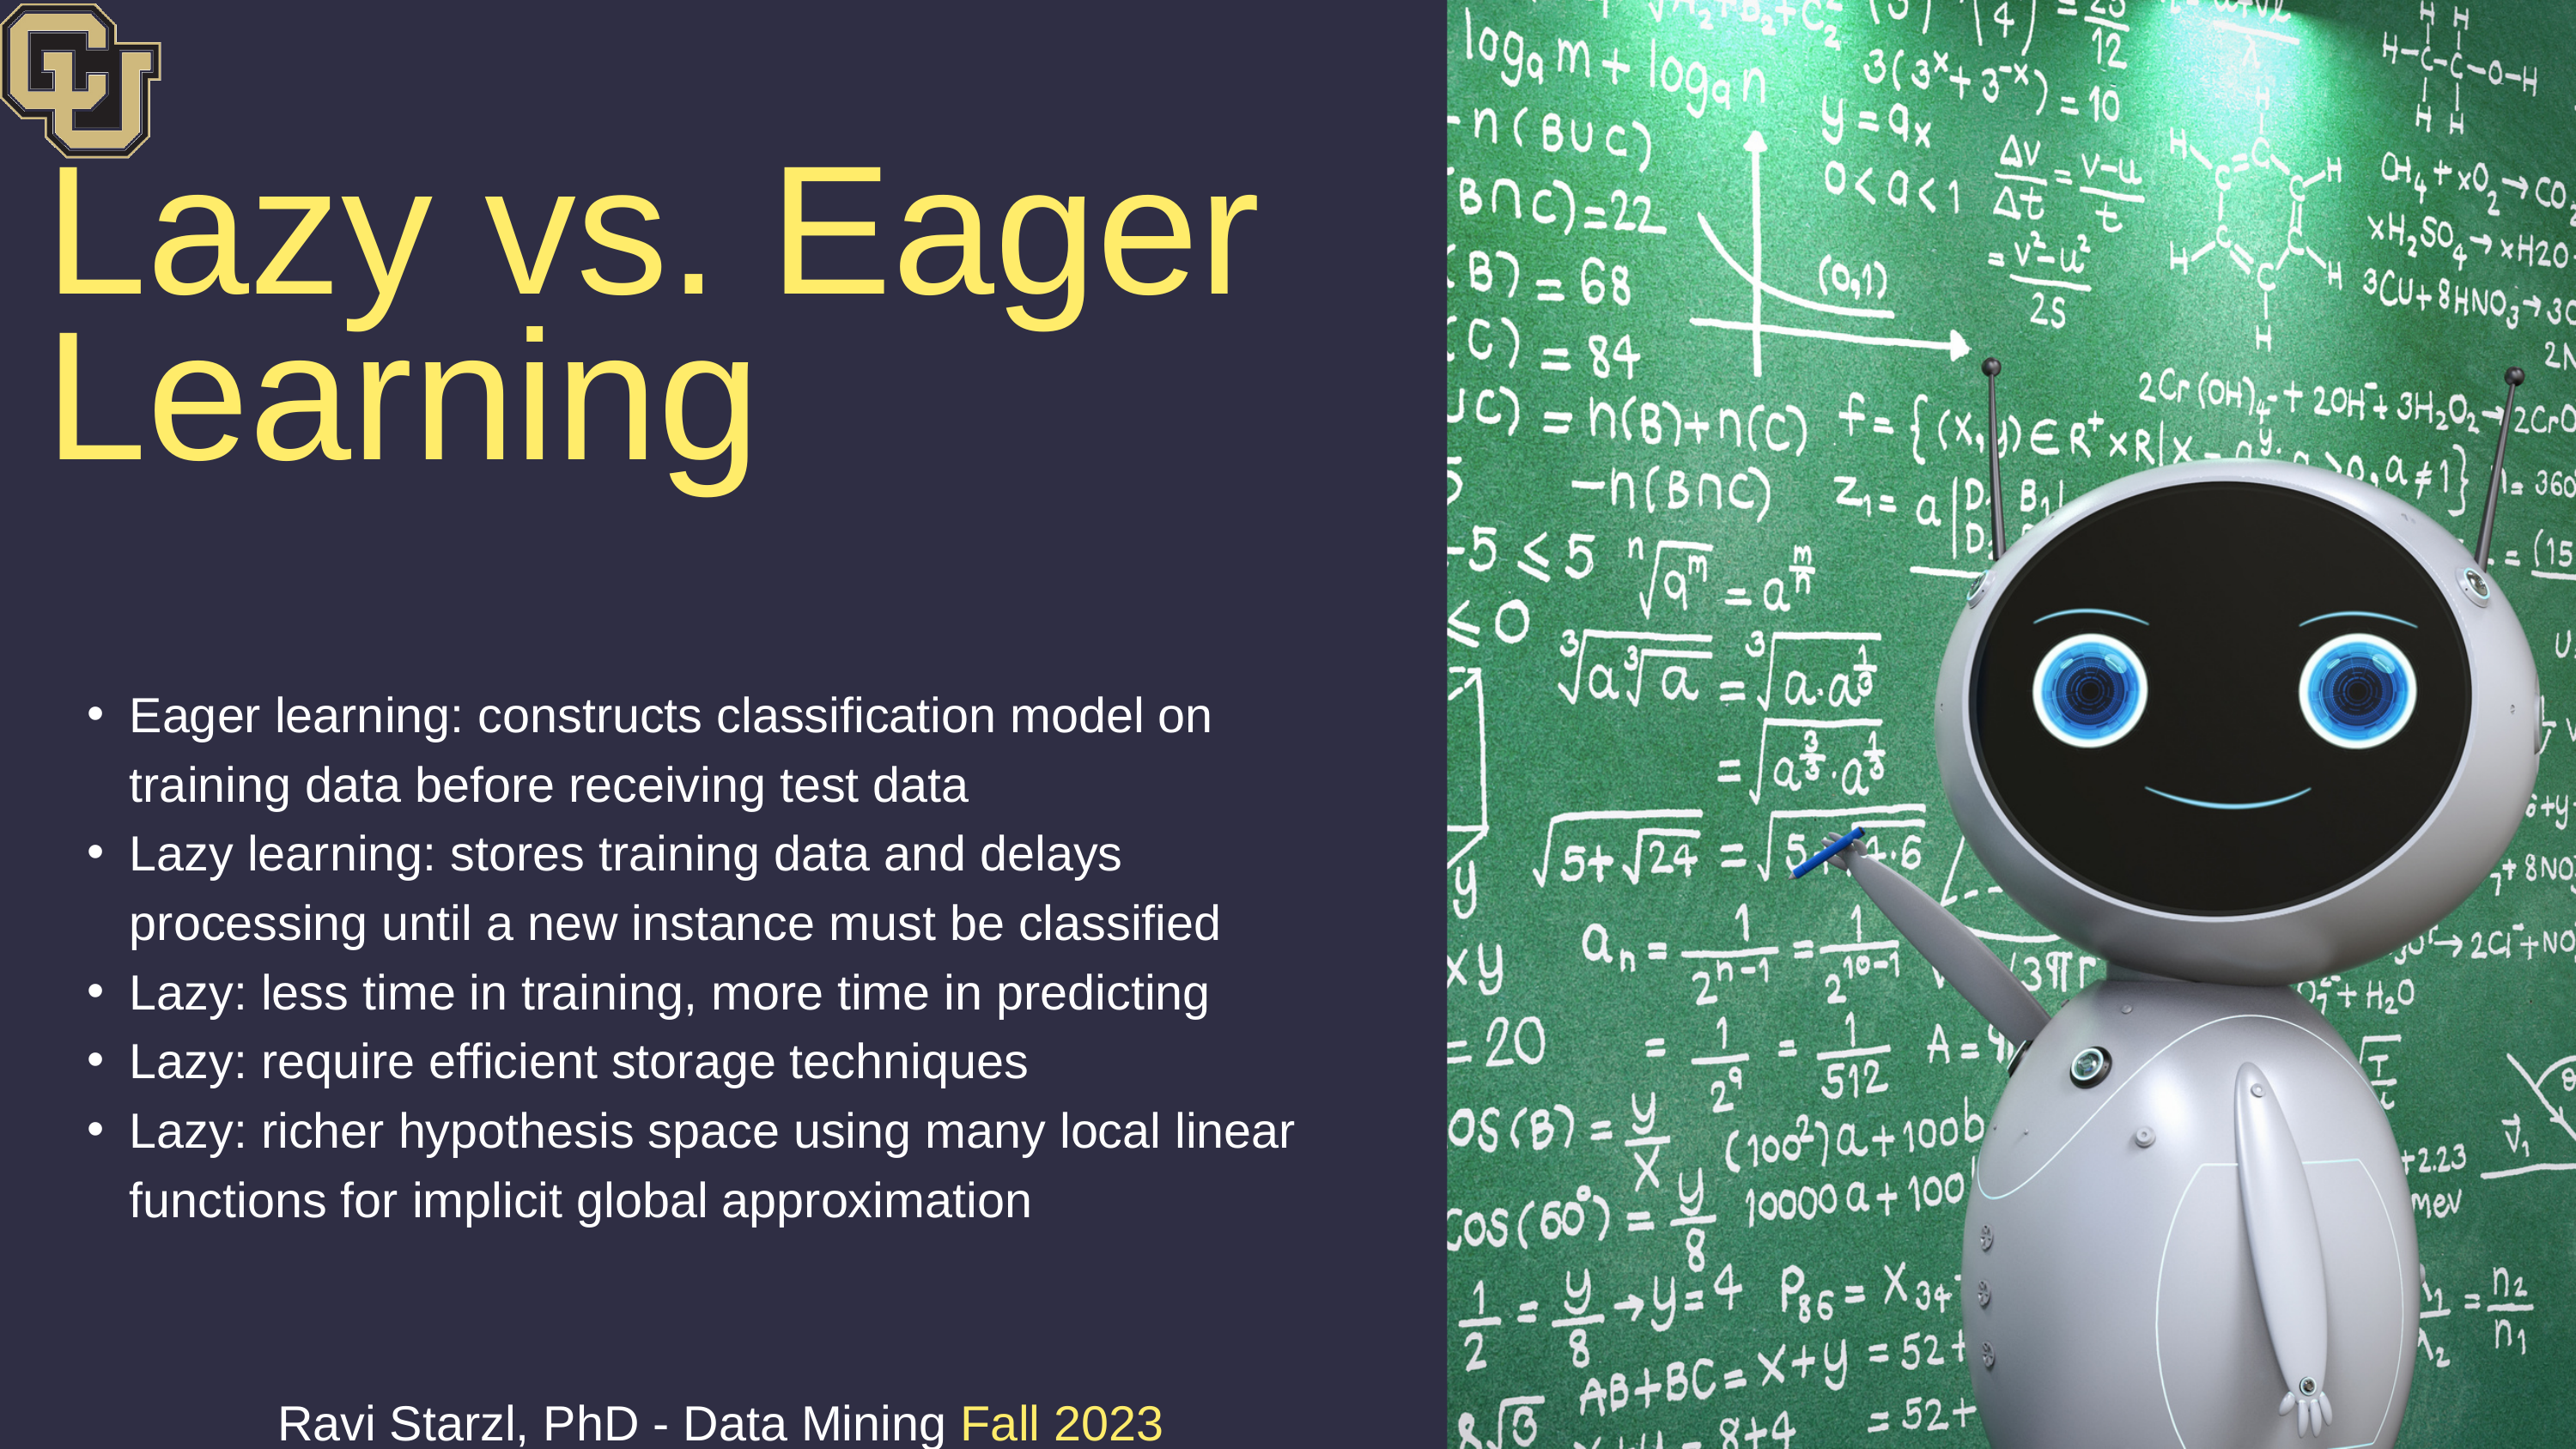

Lazy vs. Eager Learning
Eager learning: constructs classification model on training data before receiving test data
Lazy learning: stores training data and delays processing until a new instance must be classified
Lazy: less time in training, more time in predicting
Lazy: require efficient storage techniques
Lazy: richer hypothesis space using many local linear functions for implicit global approximation
Ravi Starzl, PhD - Data Mining Fall 2023